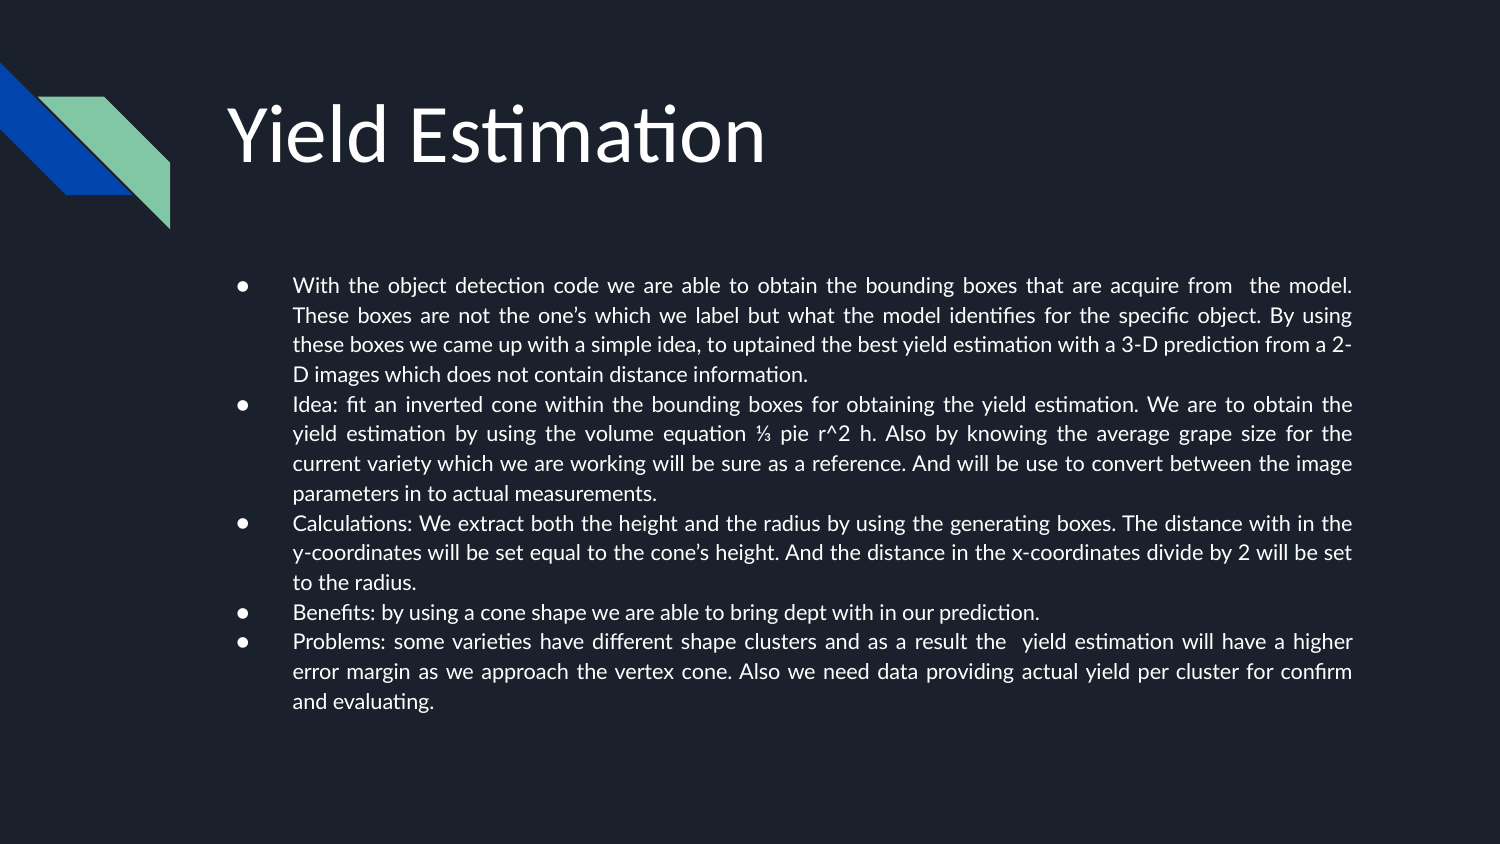

# Yield Estimation
With the object detection code we are able to obtain the bounding boxes that are acquire from  the model. These boxes are not the one’s which we label but what the model identifies for the specific object. By using these boxes we came up with a simple idea, to uptained the best yield estimation with a 3-D prediction from a 2-D images which does not contain distance information.
Idea: fit an inverted cone within the bounding boxes for obtaining the yield estimation. We are to obtain the yield estimation by using the volume equation ⅓ pie r^2 h. Also by knowing the average grape size for the current variety which we are working will be sure as a reference. And will be use to convert between the image parameters in to actual measurements.
Calculations: We extract both the height and the radius by using the generating boxes. The distance with in the y-coordinates will be set equal to the cone’s height. And the distance in the x-coordinates divide by 2 will be set to the radius.
Benefits: by using a cone shape we are able to bring dept with in our prediction.
Problems: some varieties have different shape clusters and as a result the  yield estimation will have a higher error margin as we approach the vertex cone. Also we need data providing actual yield per cluster for confirm and evaluating.